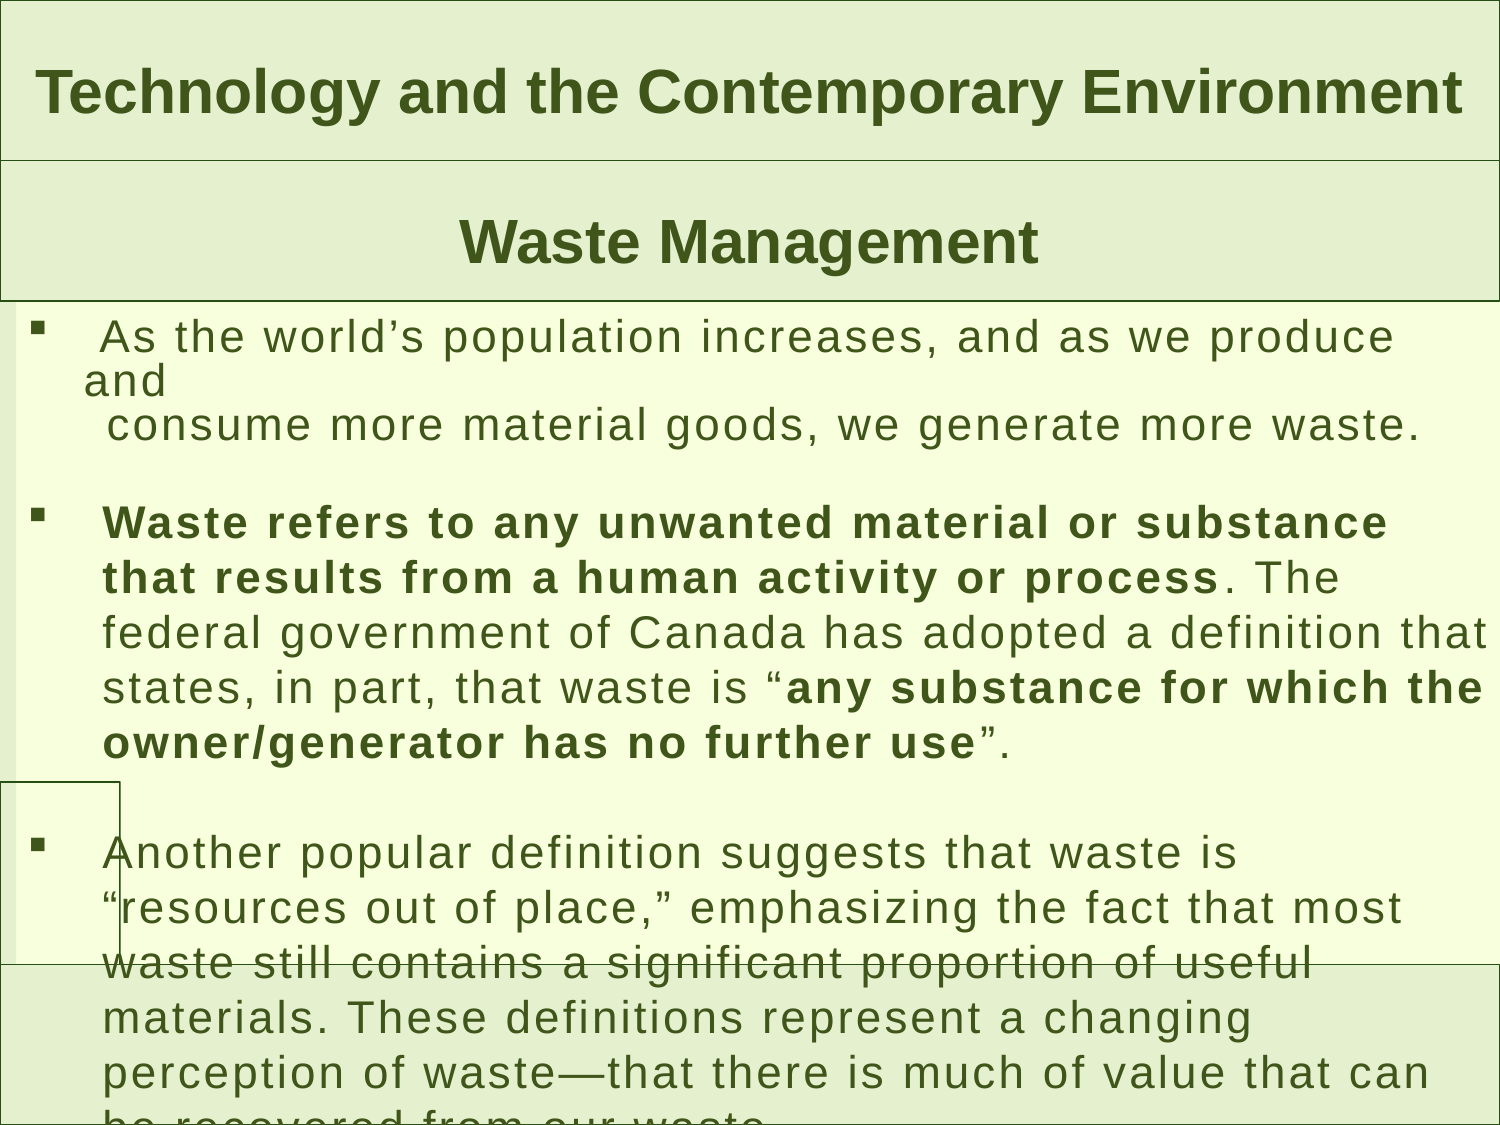

Technology and the Contemporary Environment
Waste Management
 As the world’s population increases, and as we produce and
     consume more material goods, we generate more waste.

Waste refers to any unwanted material or substance that results from a human activity or process. The federal government of Canada has adopted a definition that states, in part, that waste is “any substance for which the owner/generator has no further use”.

Another popular definition suggests that waste is “resources out of place,” emphasizing the fact that most waste still contains a significant proportion of useful materials. These definitions represent a changing perception of waste—that there is much of value that can be recovered from our waste.